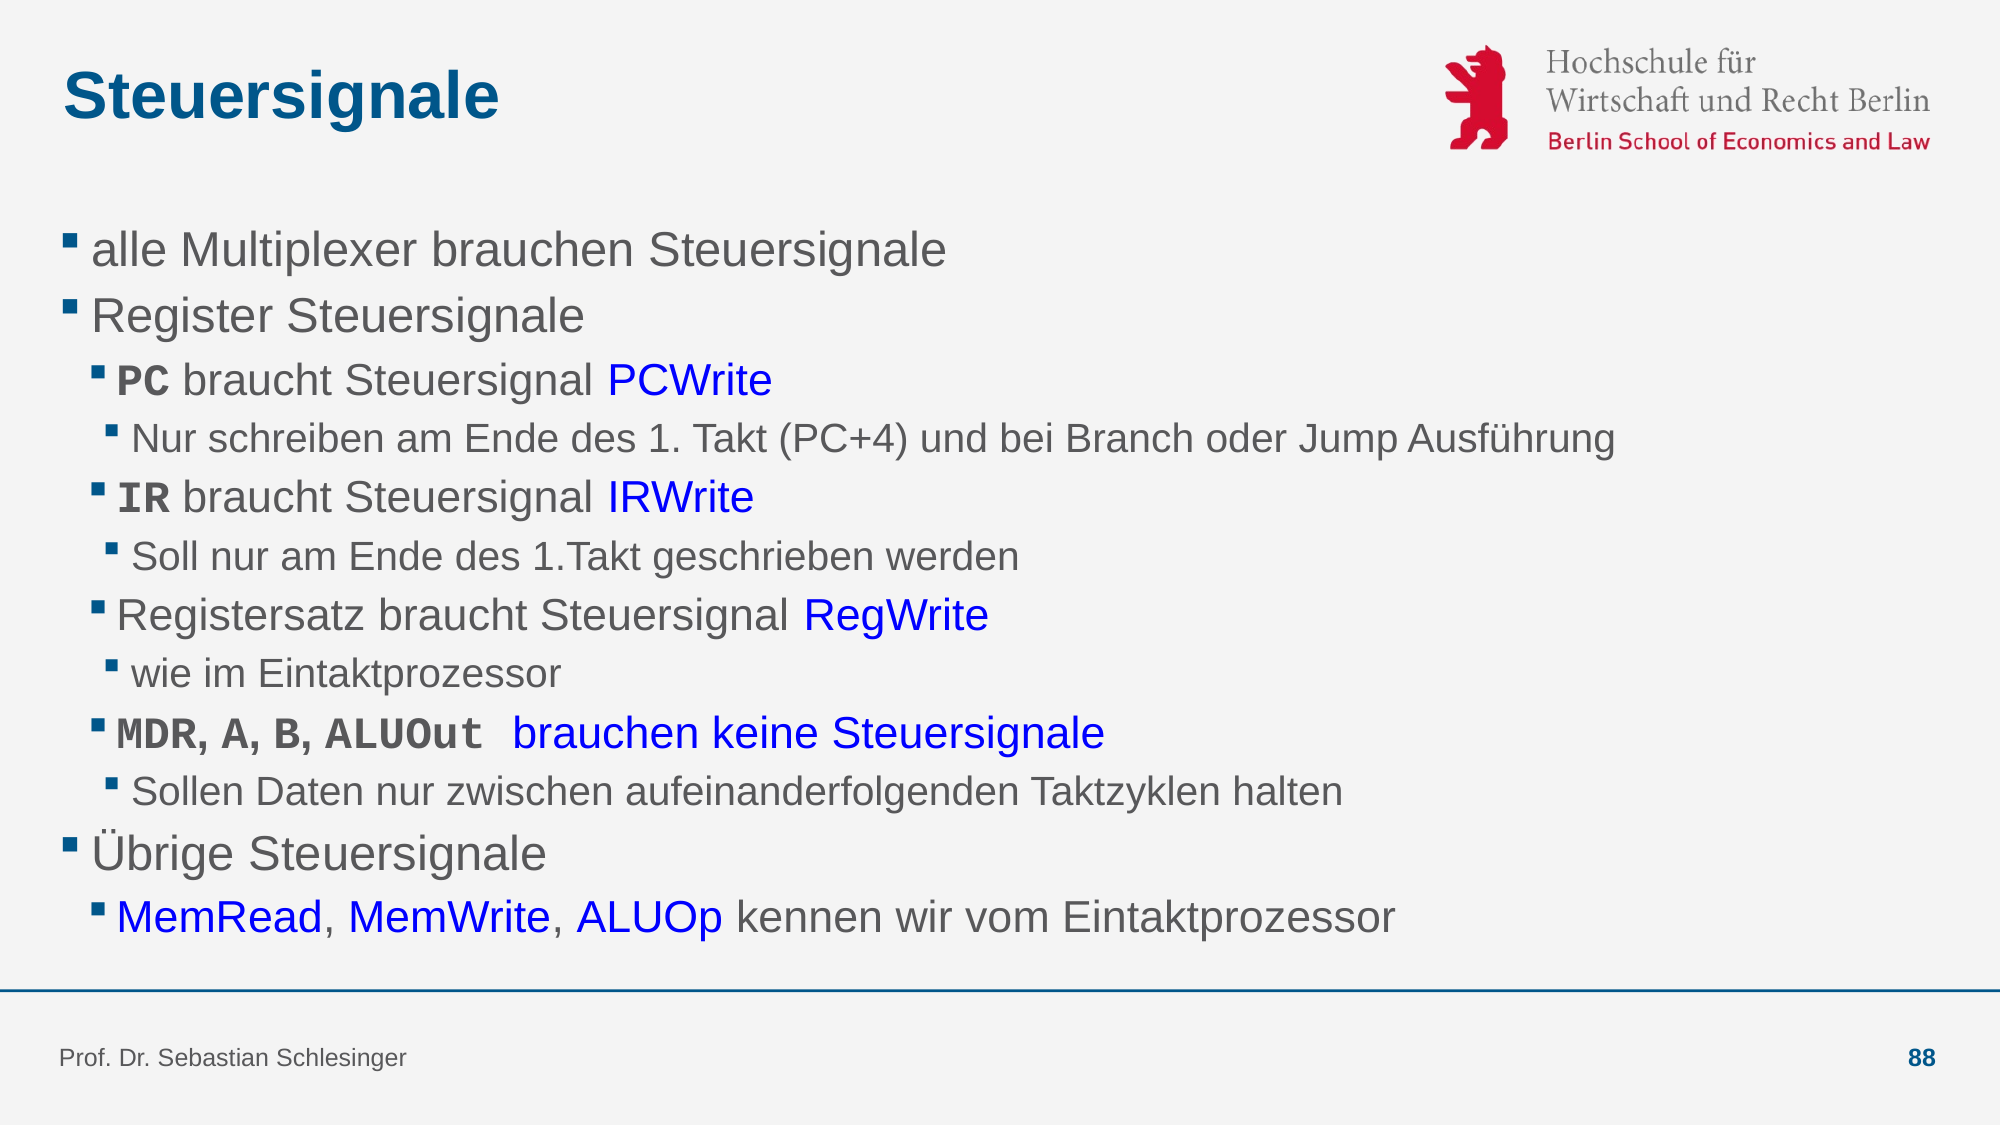

# Steuersignale
alle Multiplexer brauchen Steuersignale
Register Steuersignale
PC braucht Steuersignal PCWrite
Nur schreiben am Ende des 1. Takt (PC+4) und bei Branch oder Jump Ausführung
IR braucht Steuersignal IRWrite
Soll nur am Ende des 1.Takt geschrieben werden
Registersatz braucht Steuersignal RegWrite
wie im Eintaktprozessor
MDR, A, B, ALUOut brauchen keine Steuersignale
Sollen Daten nur zwischen aufeinanderfolgenden Taktzyklen halten
Übrige Steuersignale
MemRead, MemWrite, ALUOp kennen wir vom Eintaktprozessor
Prof. Dr. Sebastian Schlesinger
88